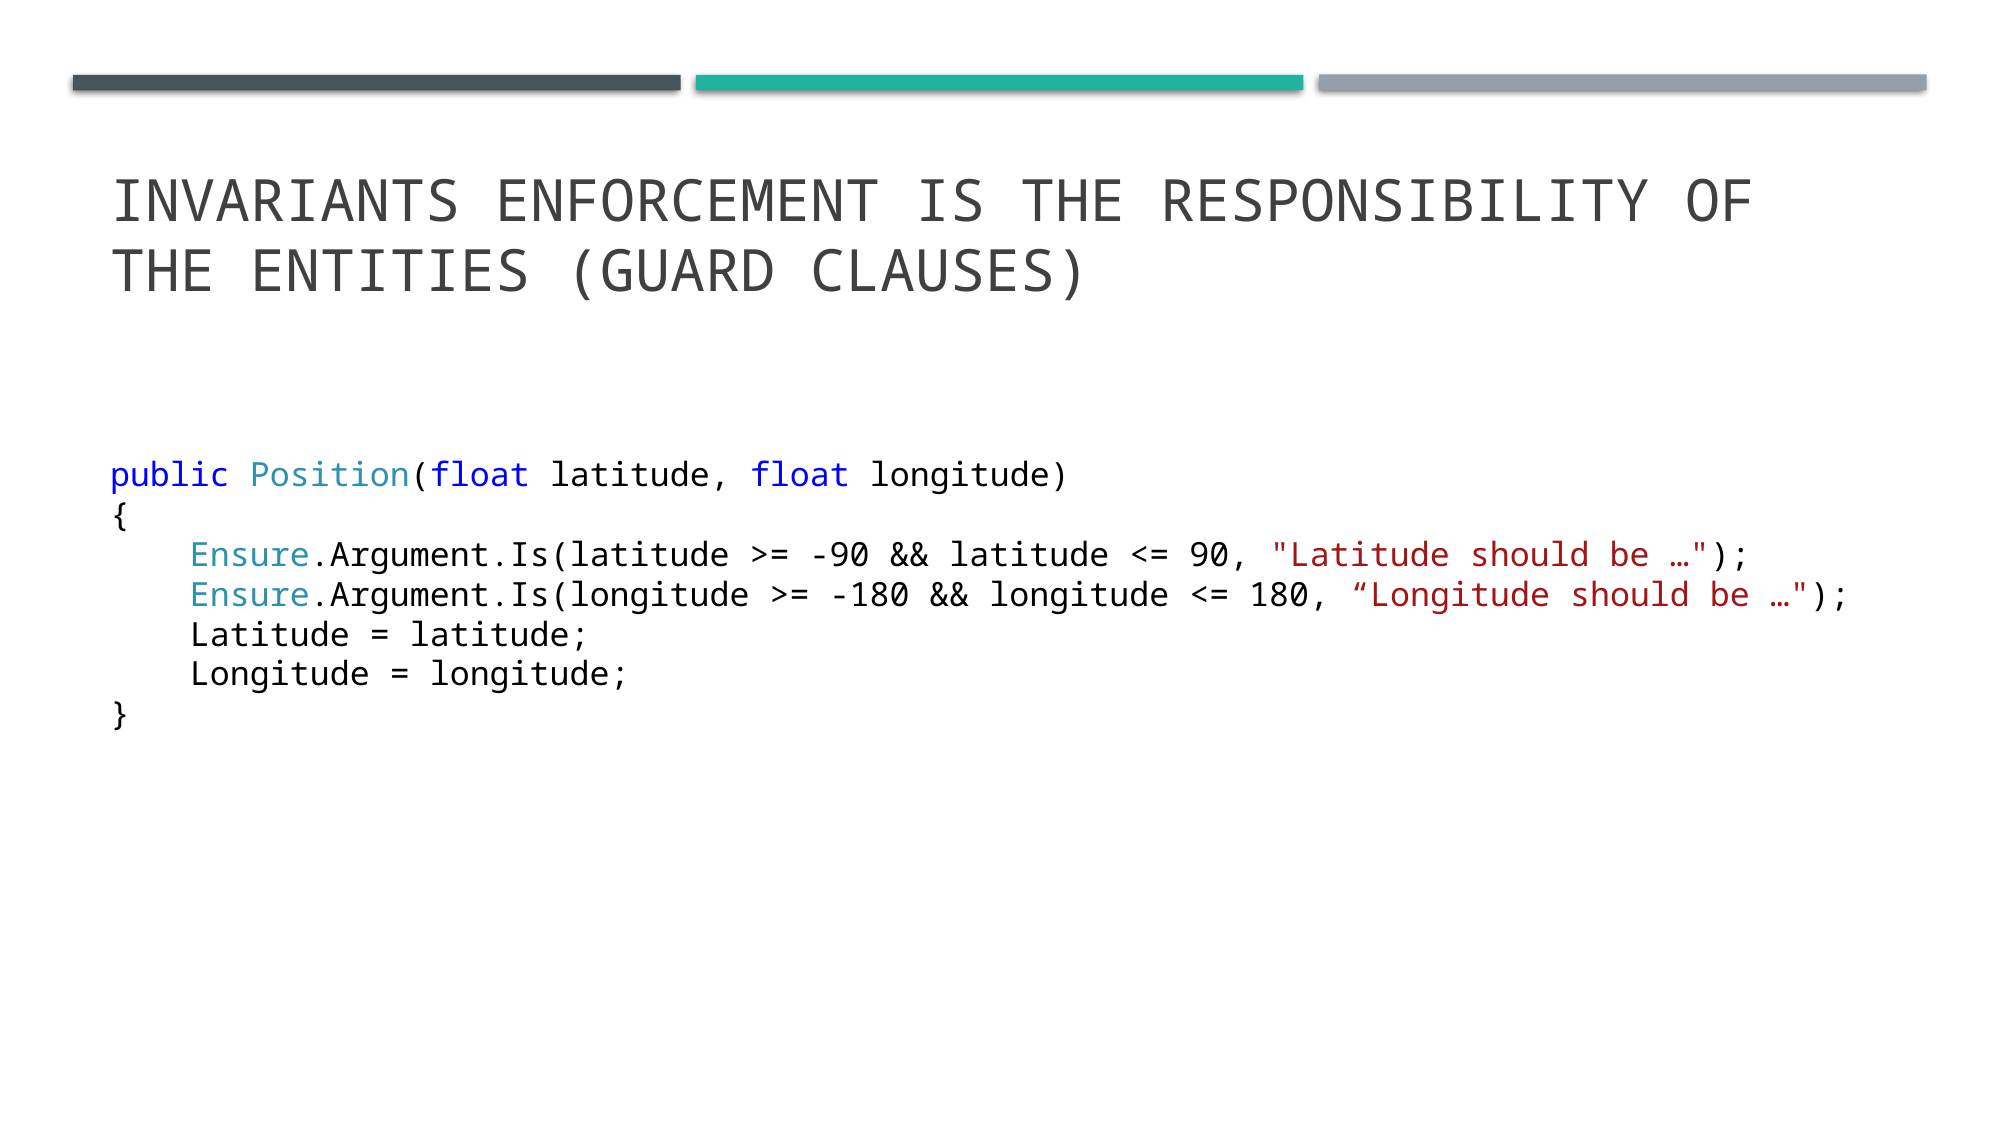

# Invariants enforcement is the responsibility of the entities (Guard Clauses)
public Position(float latitude, float longitude)
{
    Ensure.Argument.Is(latitude >= -90 && latitude <= 90, "Latitude should be …");
    Ensure.Argument.Is(longitude >= -180 && longitude <= 180, “Longitude should be …");
    Latitude = latitude;
    Longitude = longitude;
}